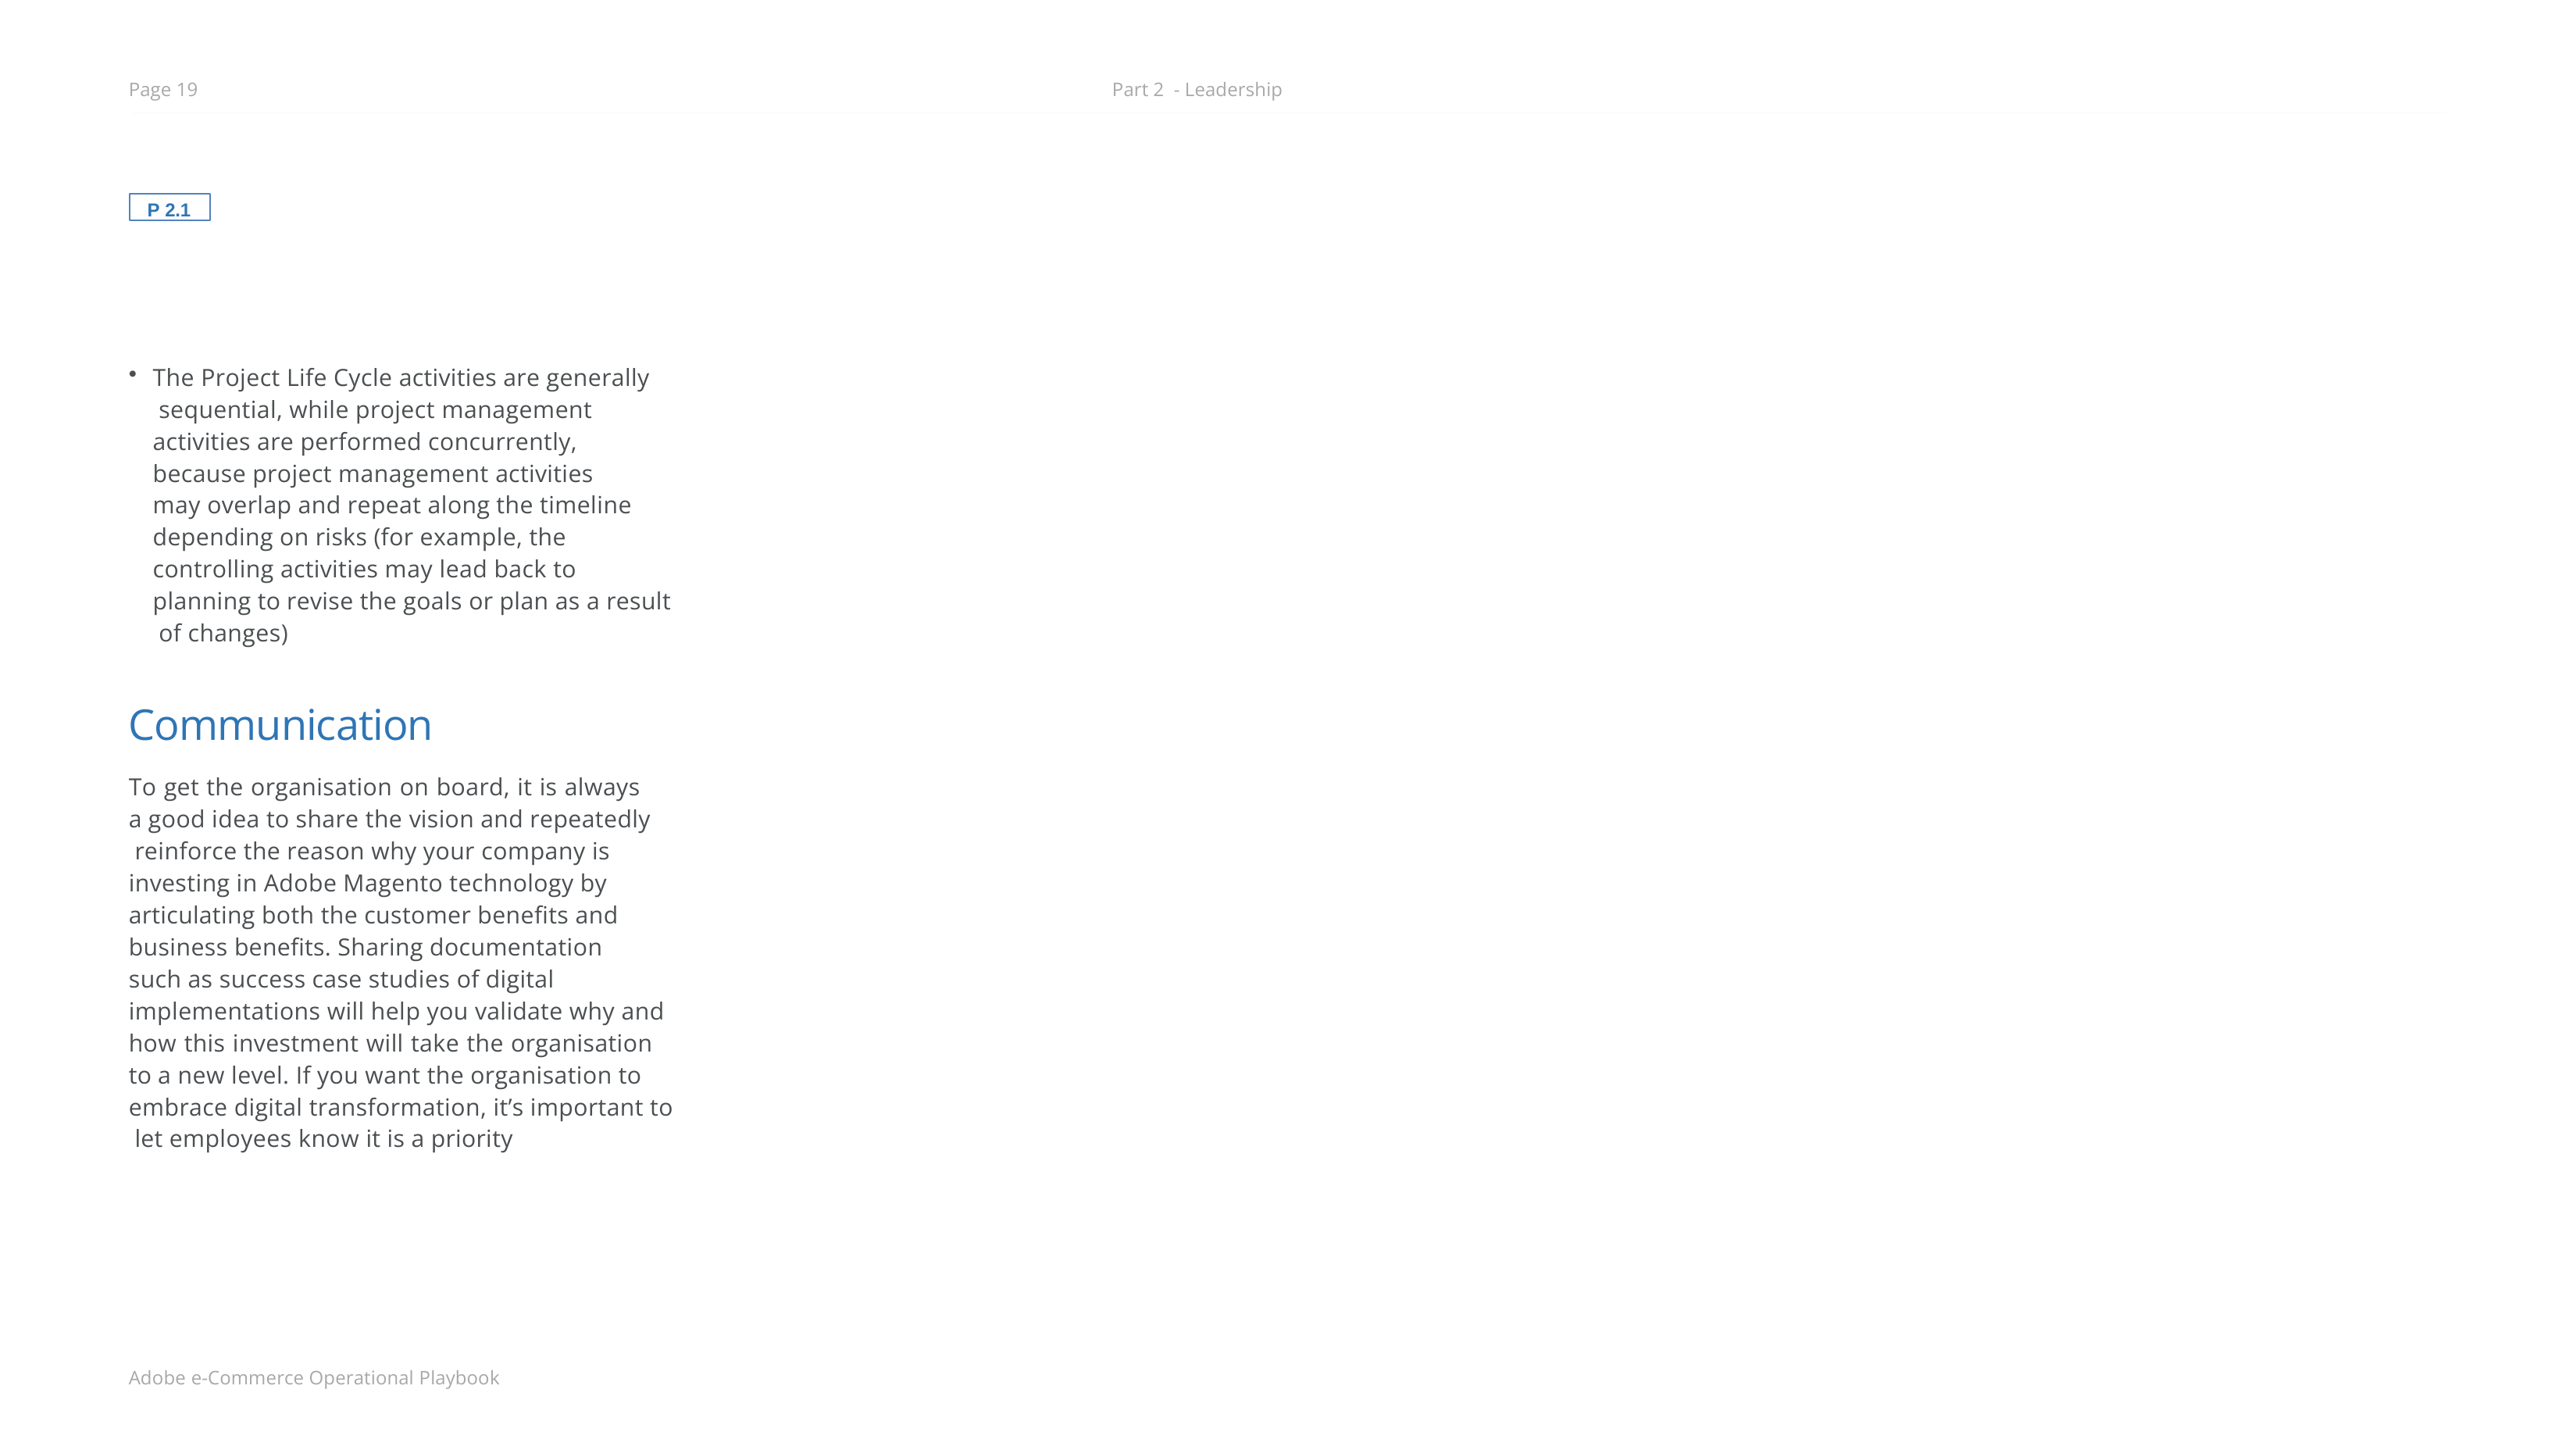

Page 19
Part 2  - Leadership
P 2.1
The Project Life Cycle activities are generally  sequential, while project management  activities are performed concurrently,  because project management activities
may overlap and repeat along the timeline  depending on risks (for example, the  controlling activities may lead back to  planning to revise the goals or plan as a result  of changes)

Communication
To get the organisation on board, it is always  a good idea to share the vision and repeatedly  reinforce the reason why your company is  investing in Adobe Magento technology by  articulating both the customer benefits and  business benefits. Sharing documentation  such as success case studies of digital
implementations will help you validate why and  how this investment will take the organisation  to a new level. If you want the organisation to  embrace digital transformation, it’s important to  let employees know it is a priority
Adobe e-Commerce Operational Playbook